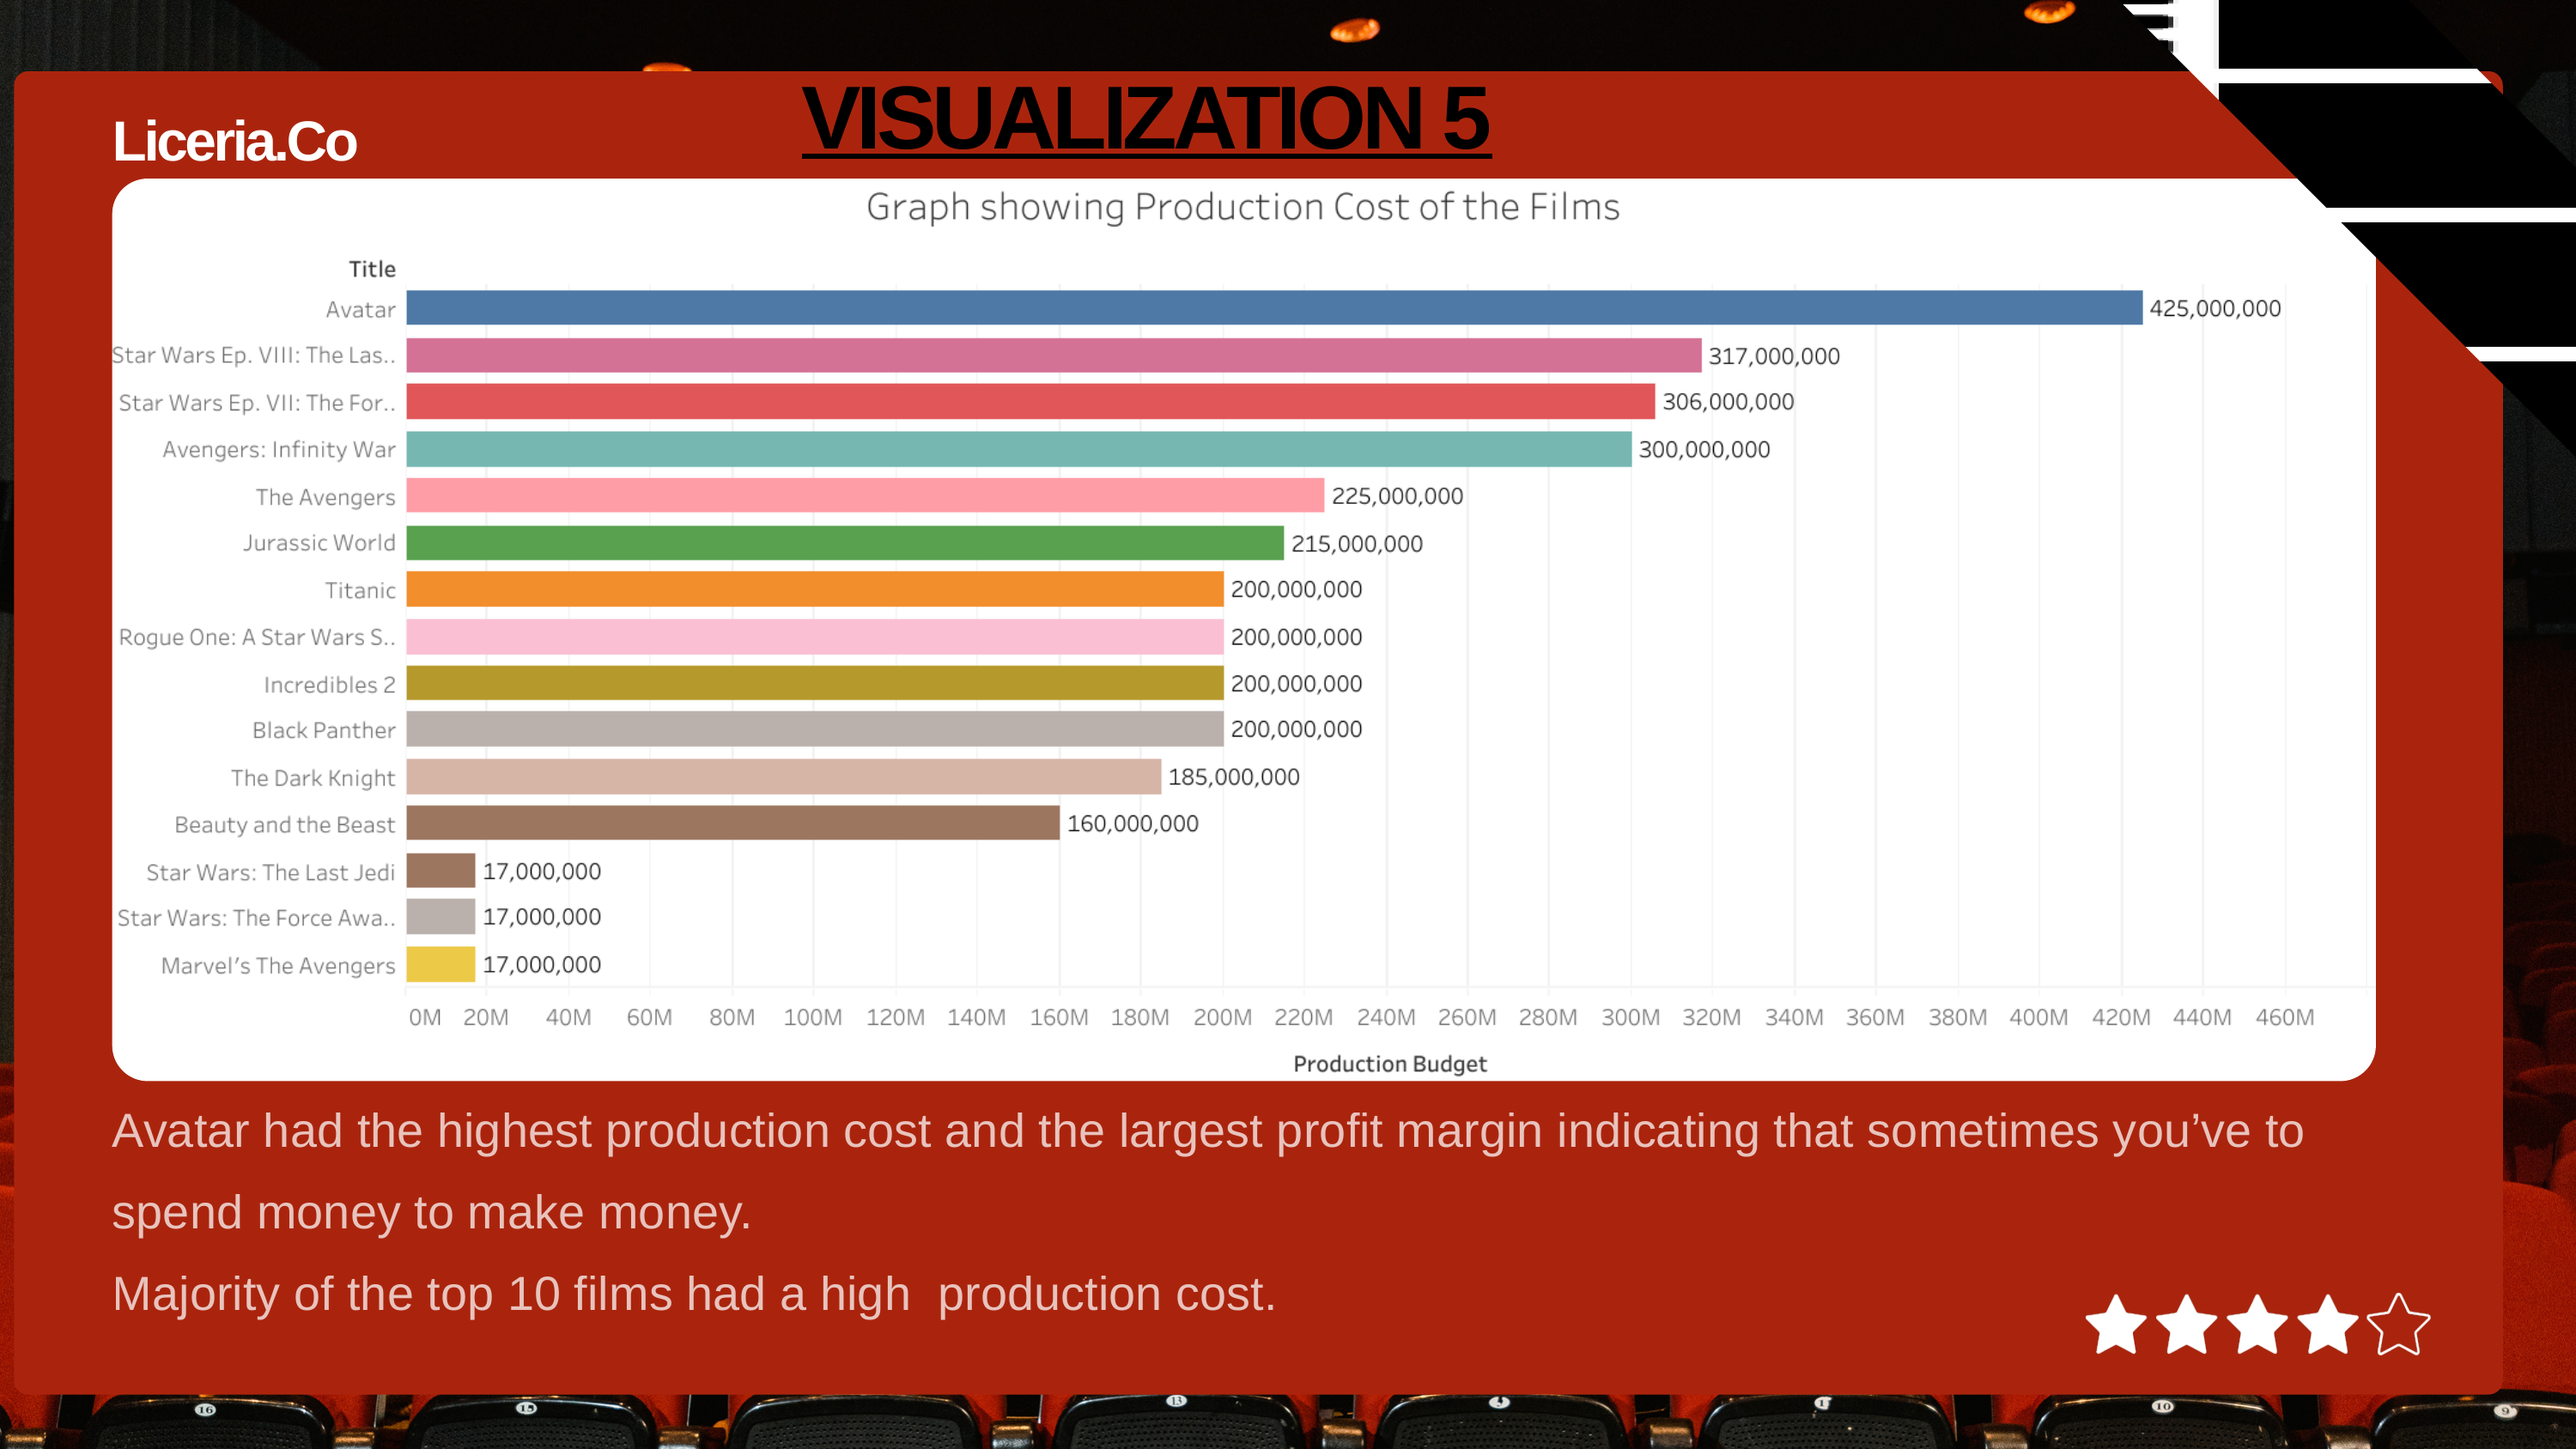

VISUALIZATION 5
Liceria.Co

Avatar had the highest production cost and the largest profit margin indicating that sometimes you’ve to spend money to make money.
Majority of the top 10 films had a high  production cost.